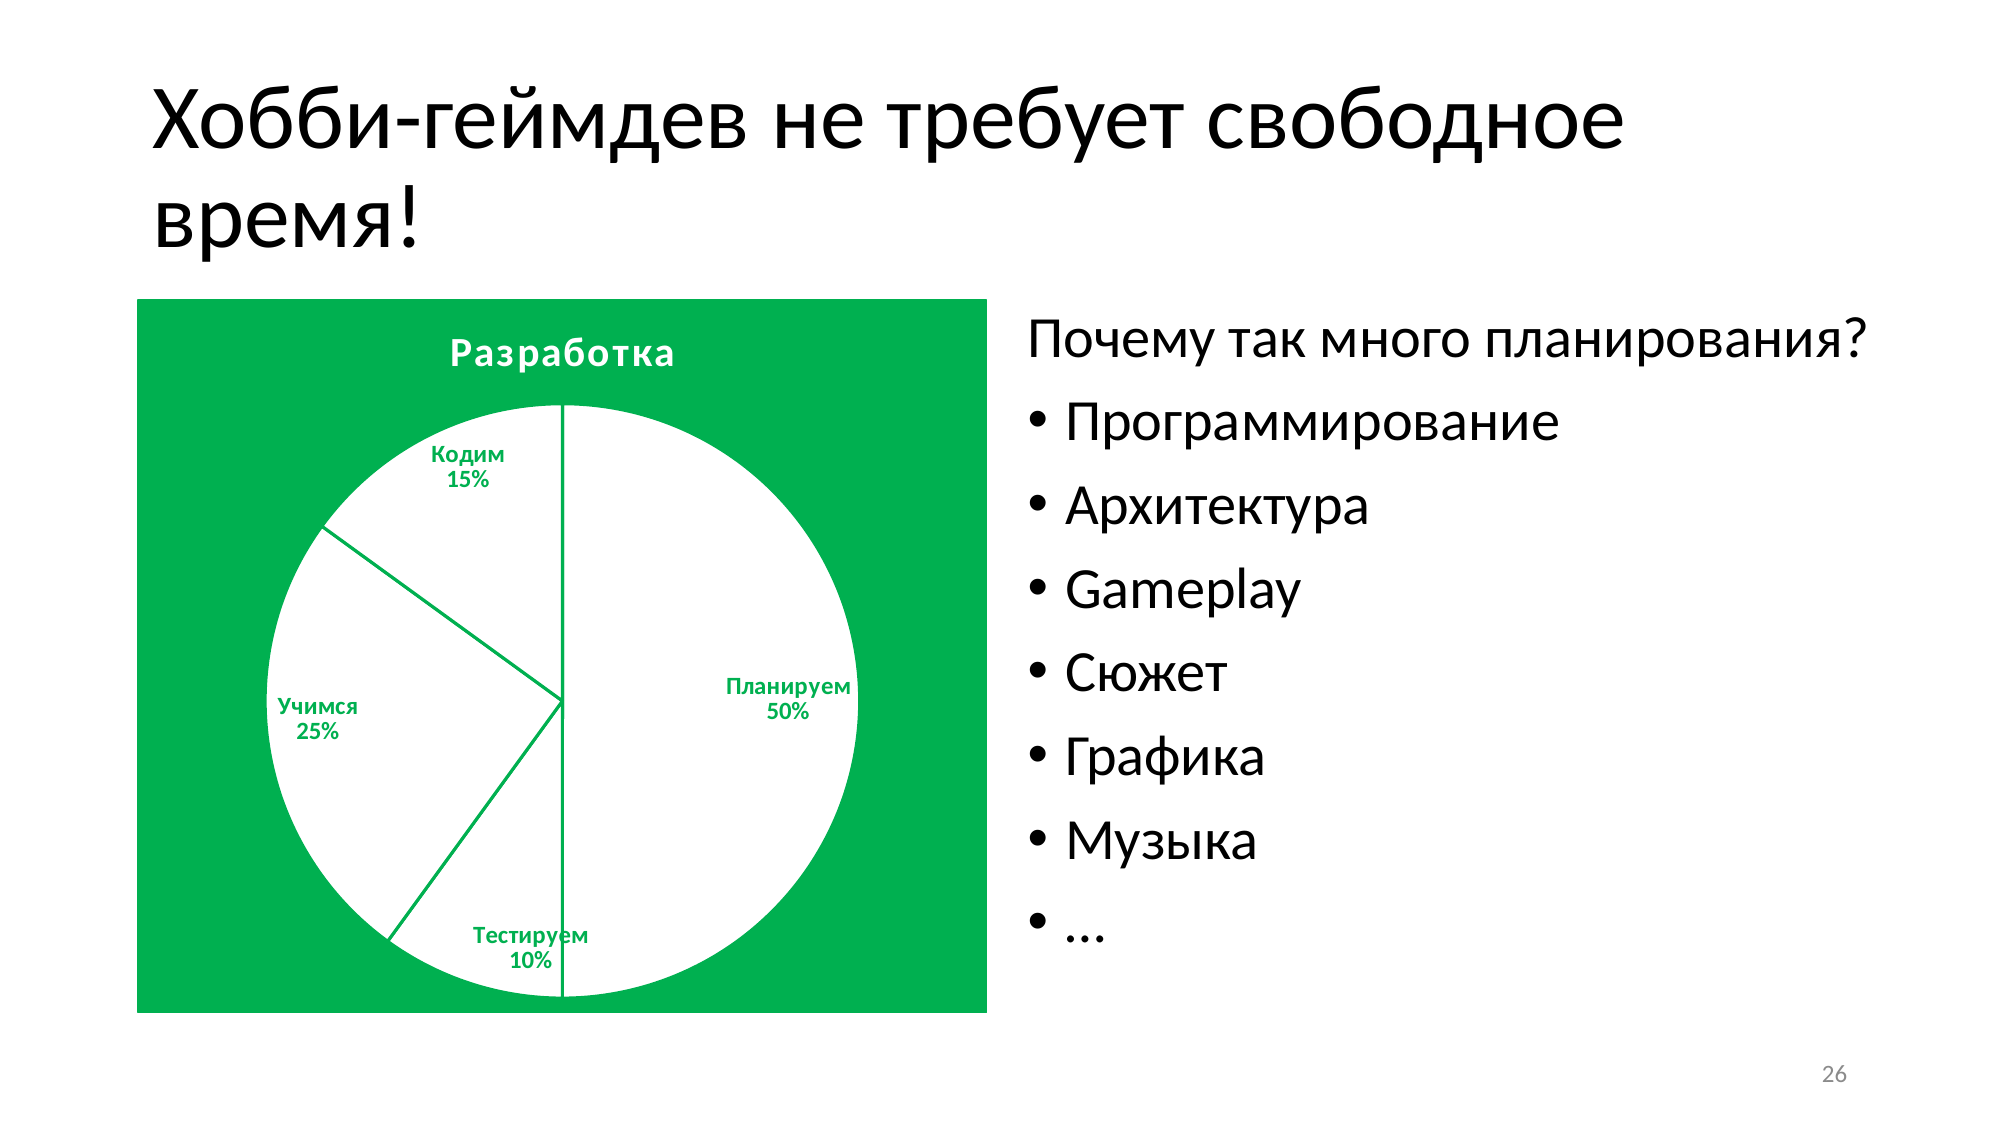

# Хобби-геймдев не требует свободное время!

### Chart:

| Category | Разработка |
|---|---|
| Планируем | 10.0 |
| Тестируем | 2.0 |
| Учимся | 5.0 |
| Кодим | 3.0 |
Почему так много планирования?
Программирование
Архитектура
Gameplay
Сюжет
Графика
Музыка
…
26